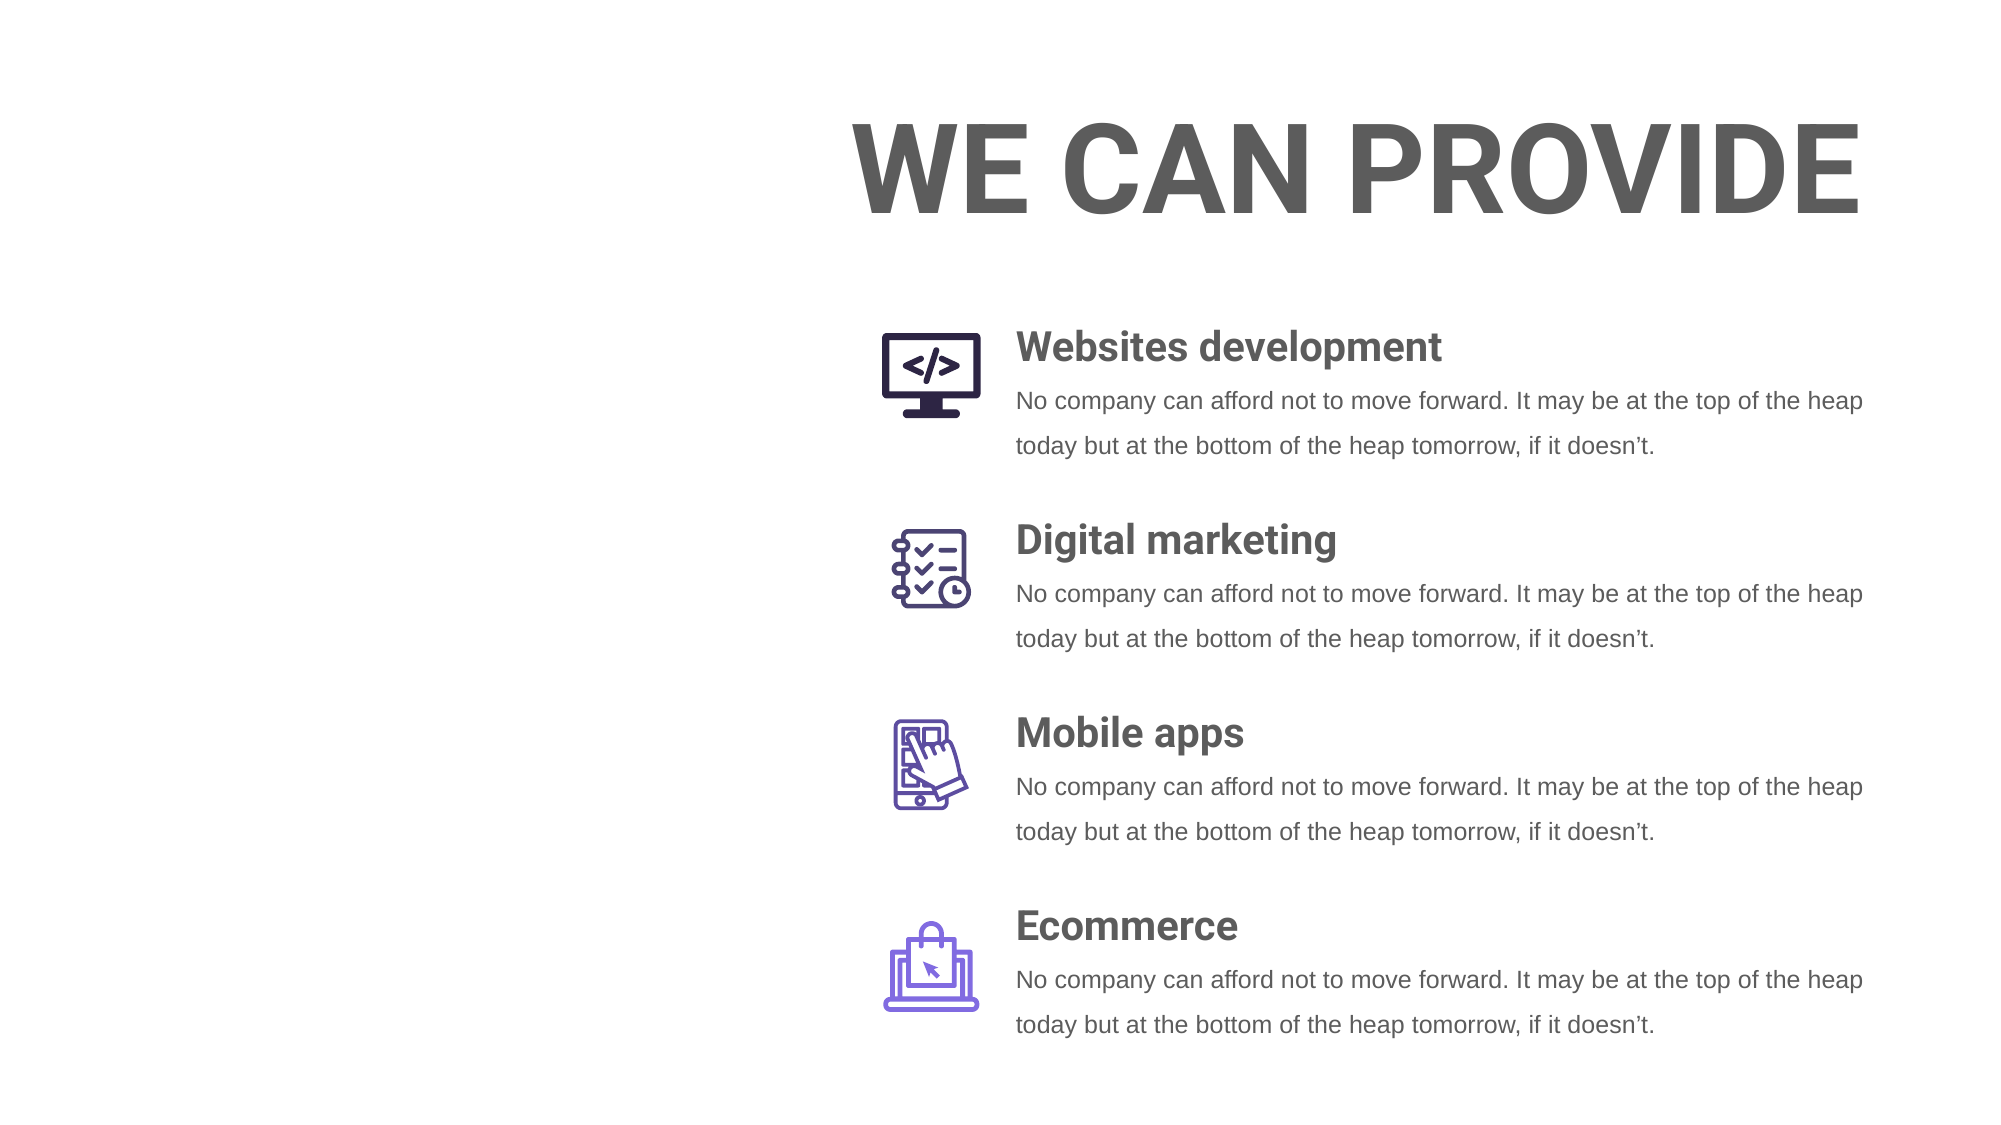

WE CAN PROVIDE
Websites development
No company can afford not to move forward. It may be at the top of the heap today but at the bottom of the heap tomorrow, if it doesn’t.

Digital marketing
No company can afford not to move forward. It may be at the top of the heap today but at the bottom of the heap tomorrow, if it doesn’t.

Mobile apps
No company can afford not to move forward. It may be at the top of the heap today but at the bottom of the heap tomorrow, if it doesn’t.

Ecommerce
No company can afford not to move forward. It may be at the top of the heap today but at the bottom of the heap tomorrow, if it doesn’t.